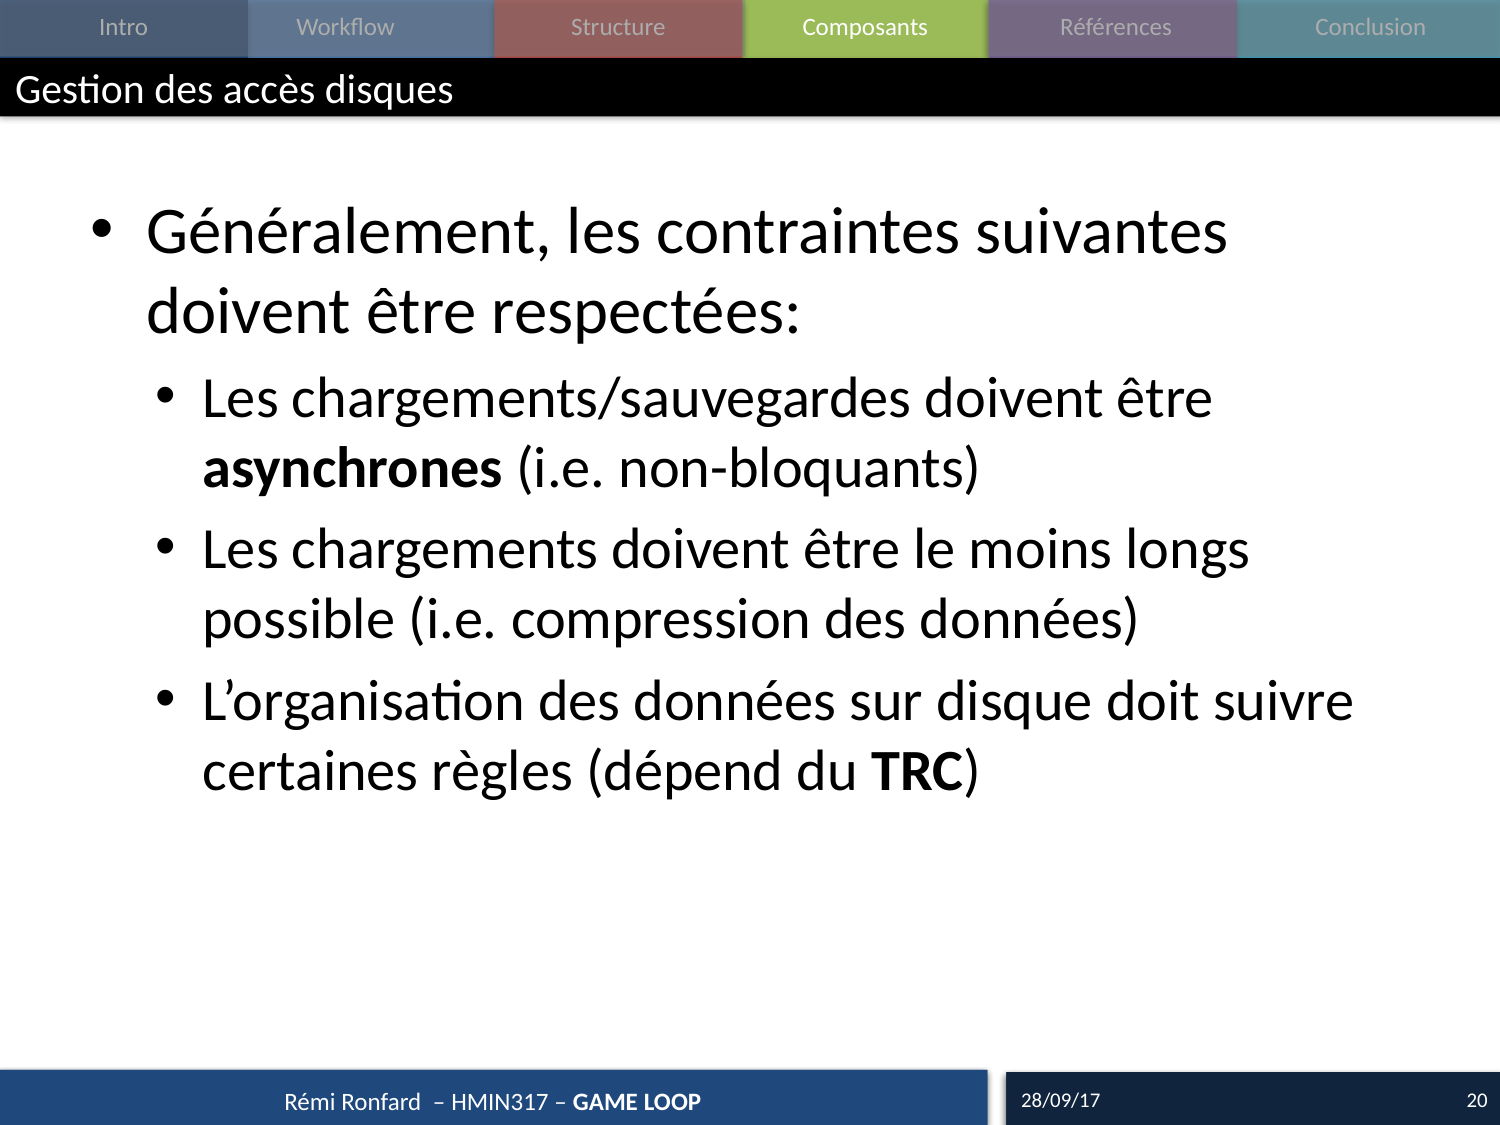

# Gestion des accès disques
Généralement, les contraintes suivantes doivent être respectées:
Les chargements/sauvegardes doivent être asynchrones (i.e. non-bloquants)
Les chargements doivent être le moins longs possible (i.e. compression des données)
L’organisation des données sur disque doit suivre certaines règles (dépend du TRC)
28/09/17
20
Rémi Ronfard  – HMIN317 – GAME LOOP